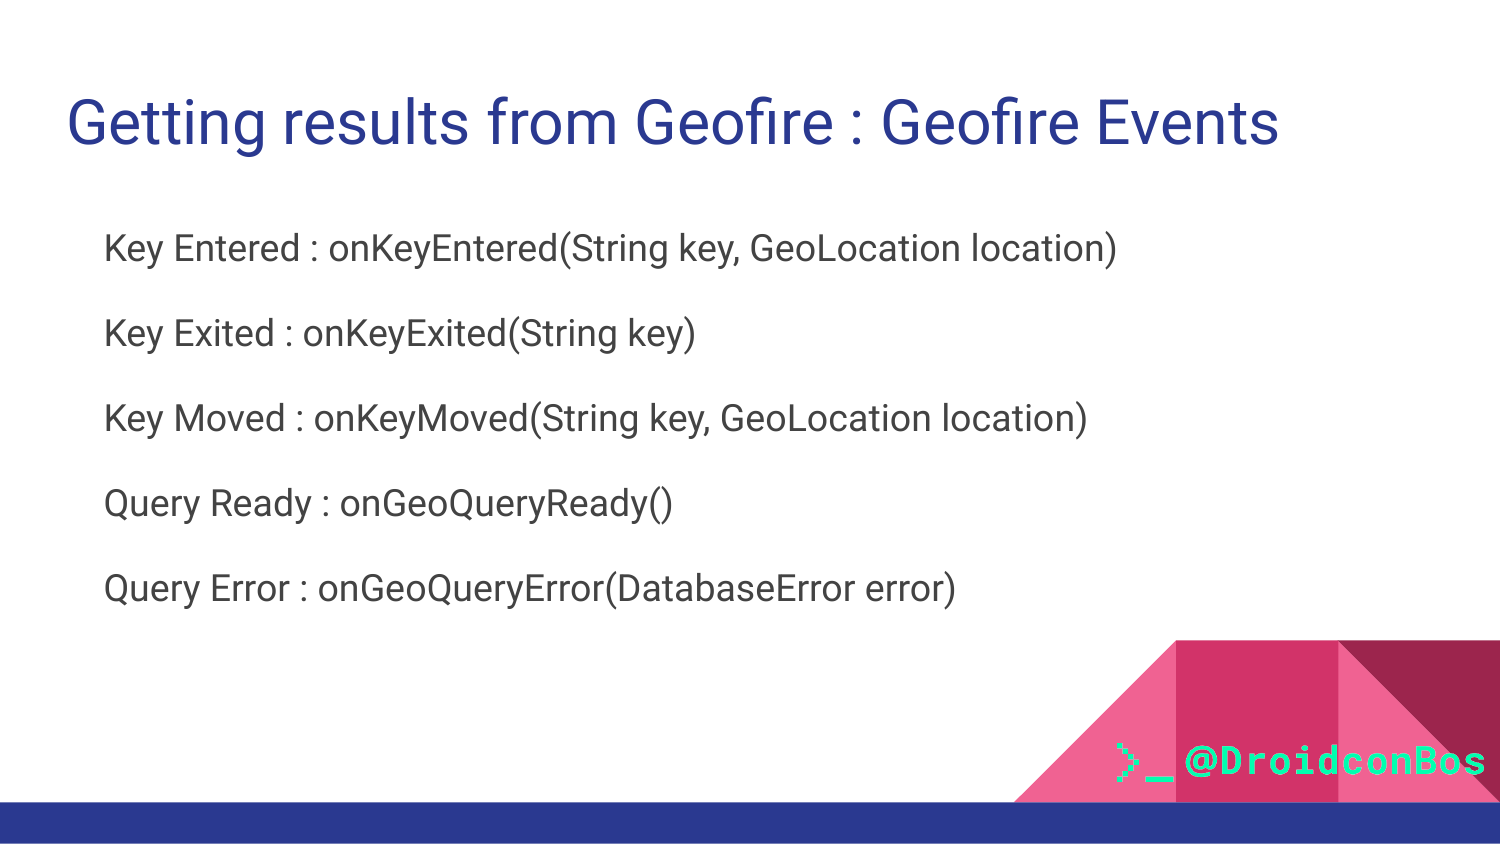

# Getting results from Geofire : Geofire Events
Key Entered : onKeyEntered(String key, GeoLocation location)
Key Exited : onKeyExited(String key)
Key Moved : onKeyMoved(String key, GeoLocation location)
Query Ready : onGeoQueryReady()
Query Error : onGeoQueryError(DatabaseError error)